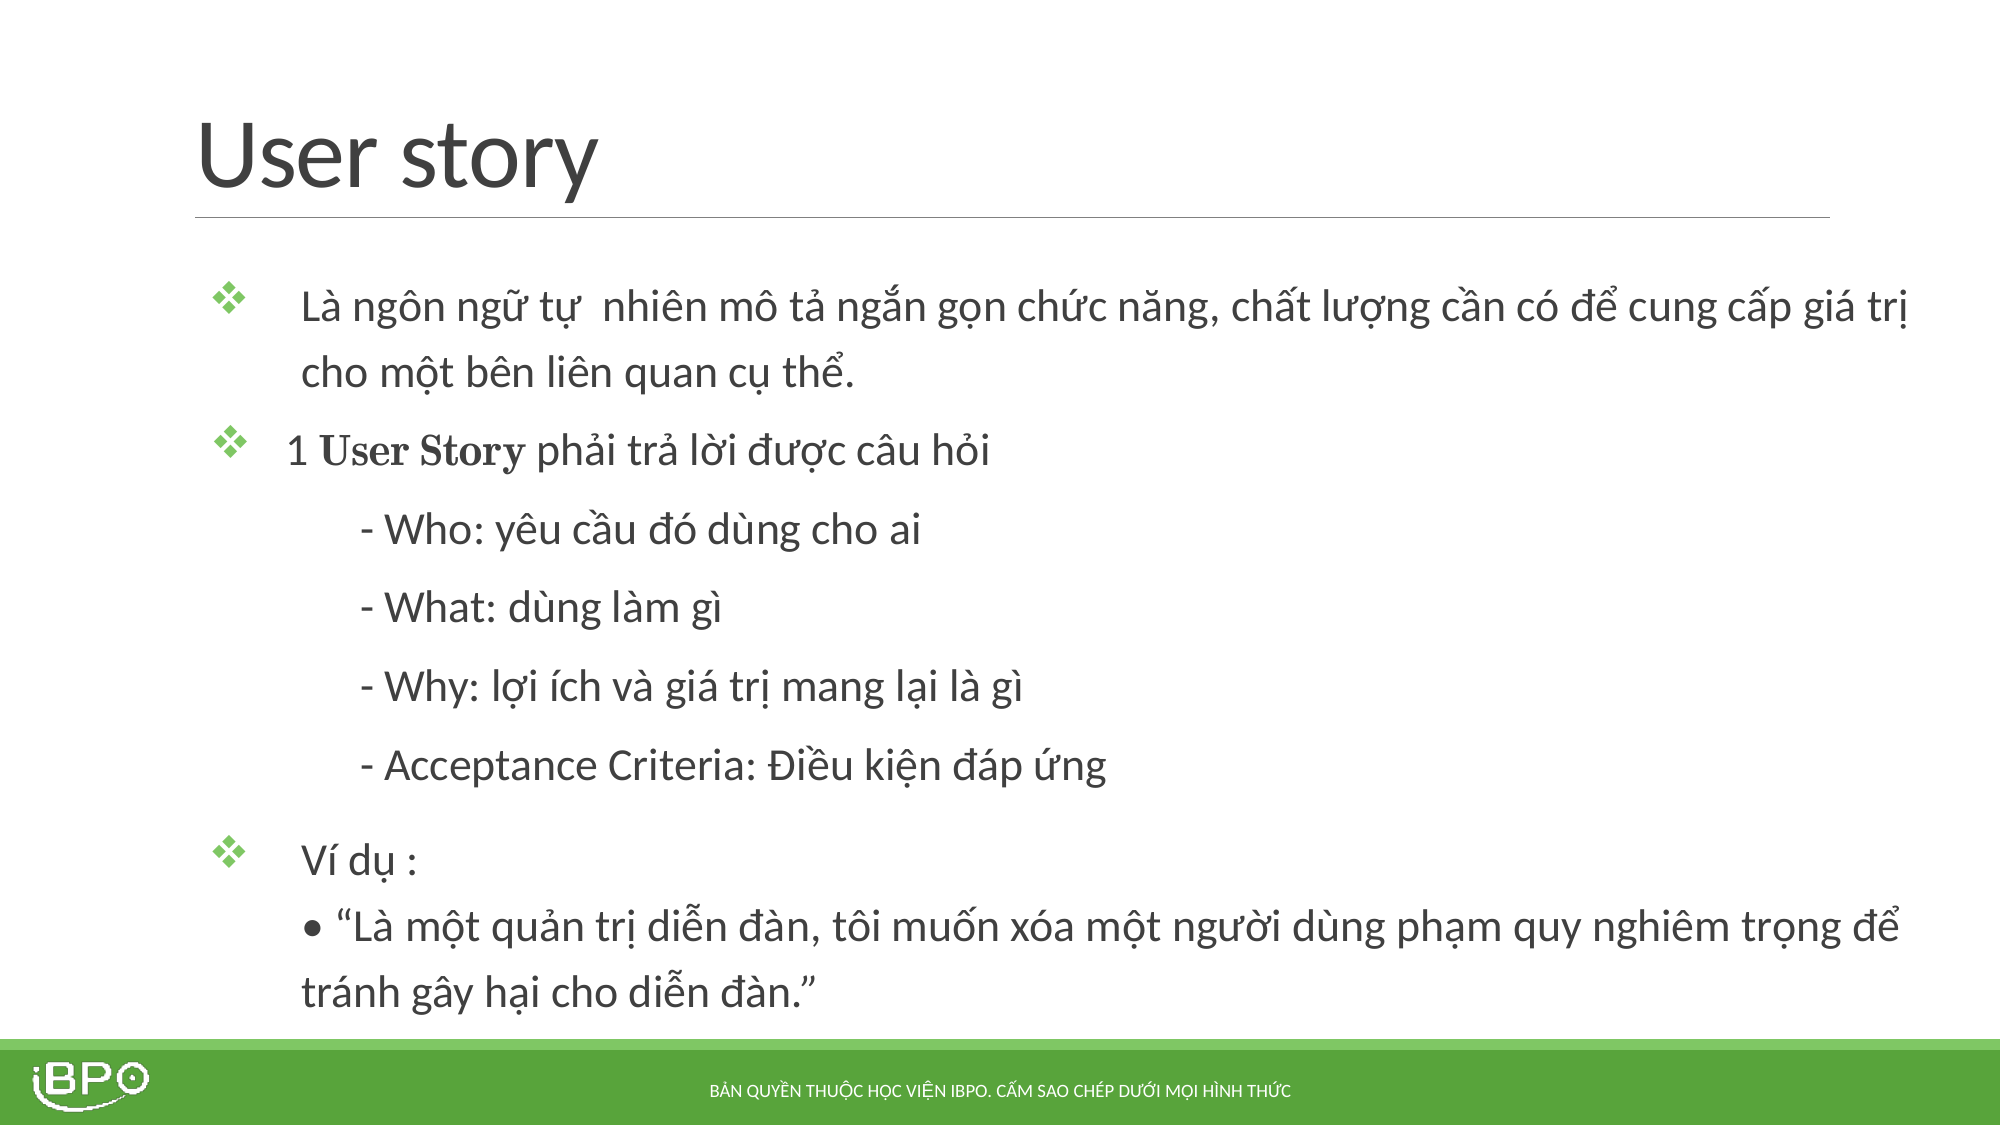

# User story
Là ngôn ngữ tự  nhiên mô tả ngắn gọn chức năng, chất lượng cần có để cung cấp giá trị cho một bên liên quan cụ thể.
1 𝐔𝐬𝐞𝐫 𝐒𝐭𝐨𝐫𝐲 phải trả lời được câu hỏi
	- Who: yêu cầu đó dùng cho ai
	- What: dùng làm gì
	- Why: lợi ích và giá trị mang lại là gì
	- Acceptance Criteria: Điều kiện đáp ứng
Ví dụ :
• “Là một quản trị diễn đàn, tôi muốn xóa một người dùng phạm quy nghiêm trọng để tránh gây hại cho diễn đàn.”
Bản quyền thuộc Học viện iBPO. Cấm sao chép dưới mọi hình thức